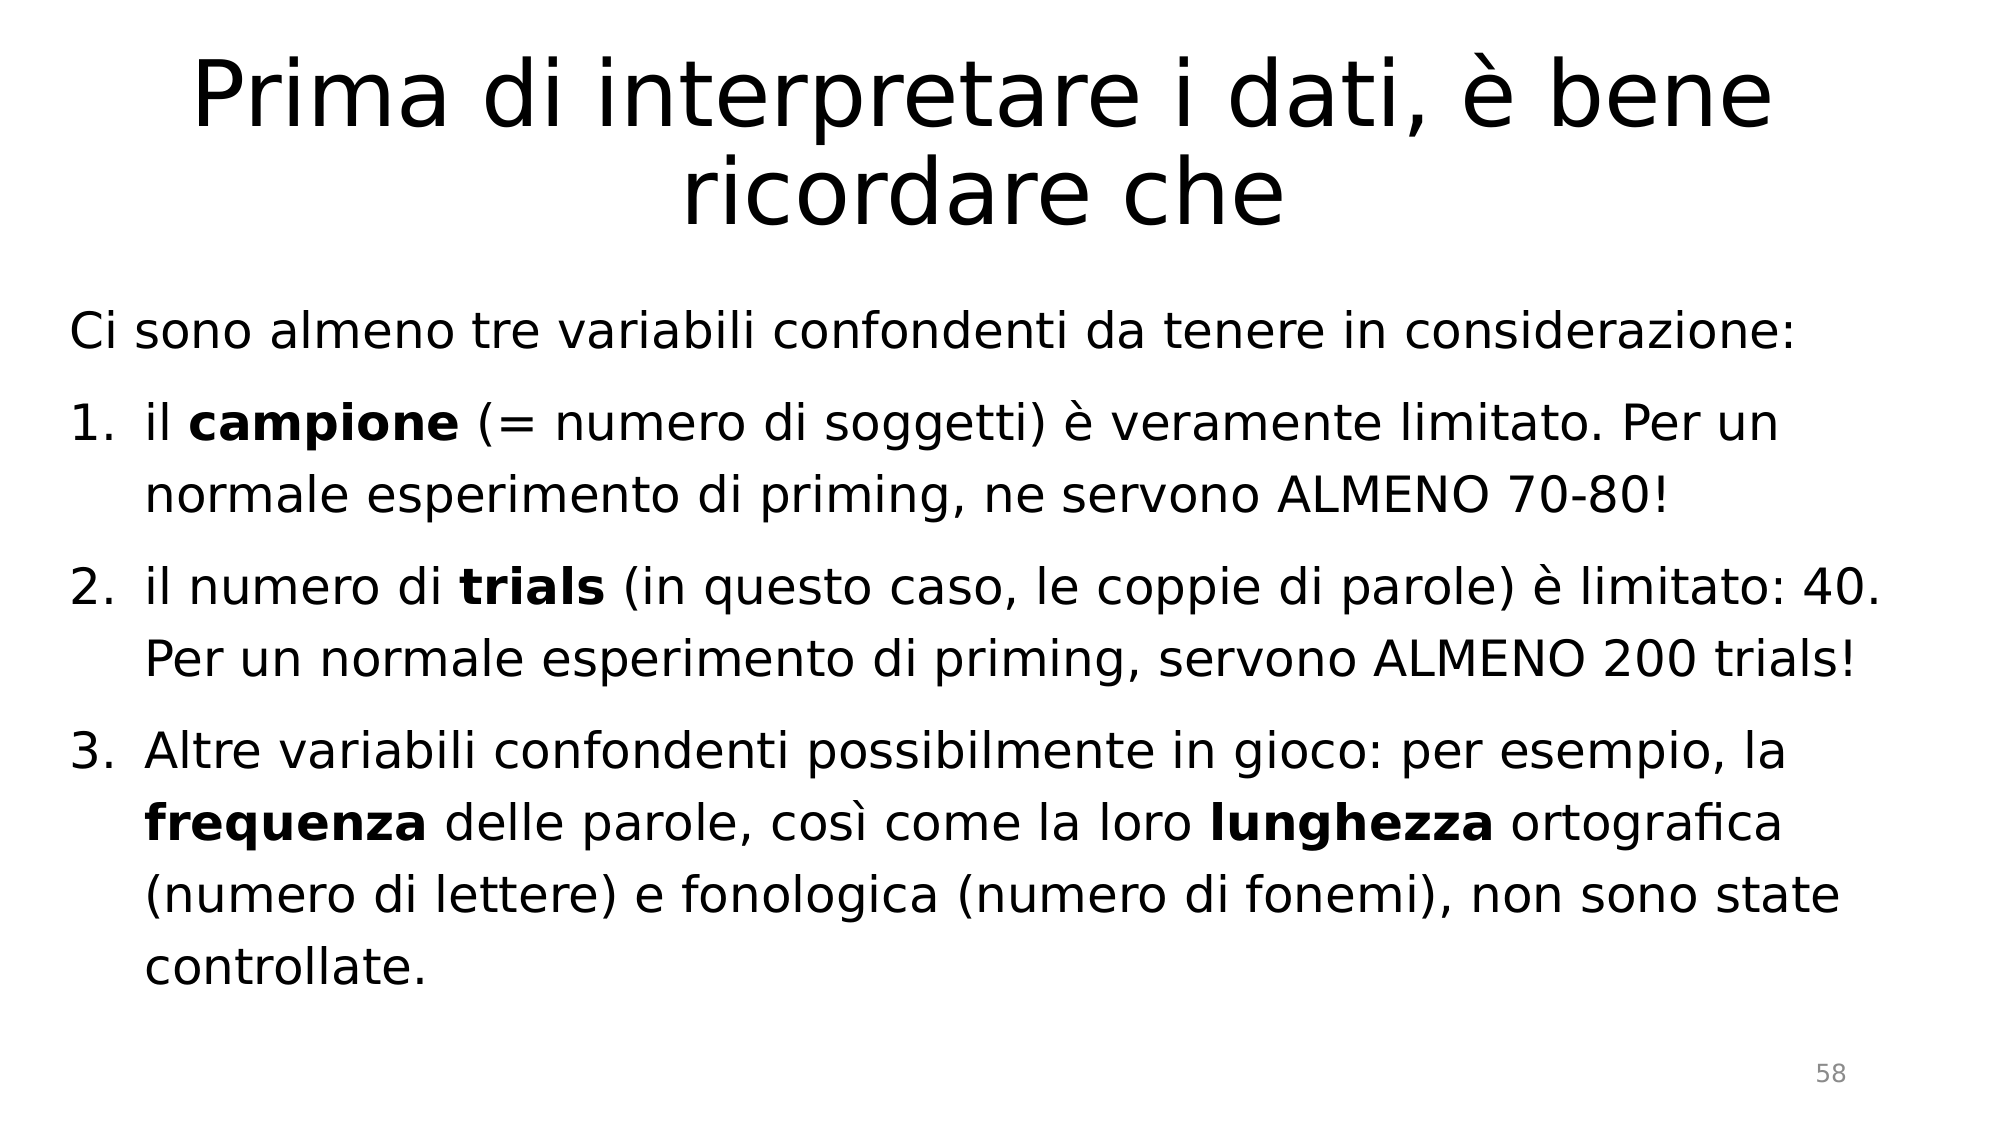

# Prima di interpretare i dati, è bene ricordare che
Ci sono almeno tre variabili confondenti da tenere in considerazione:
il campione (= numero di soggetti) è veramente limitato. Per un normale esperimento di priming, ne servono ALMENO 70-80!
il numero di trials (in questo caso, le coppie di parole) è limitato: 40. Per un normale esperimento di priming, servono ALMENO 200 trials!
Altre variabili confondenti possibilmente in gioco: per esempio, la  frequenza delle parole, così come la loro lunghezza ortografica (numero di lettere) e fonologica (numero di fonemi), non sono state controllate.

58